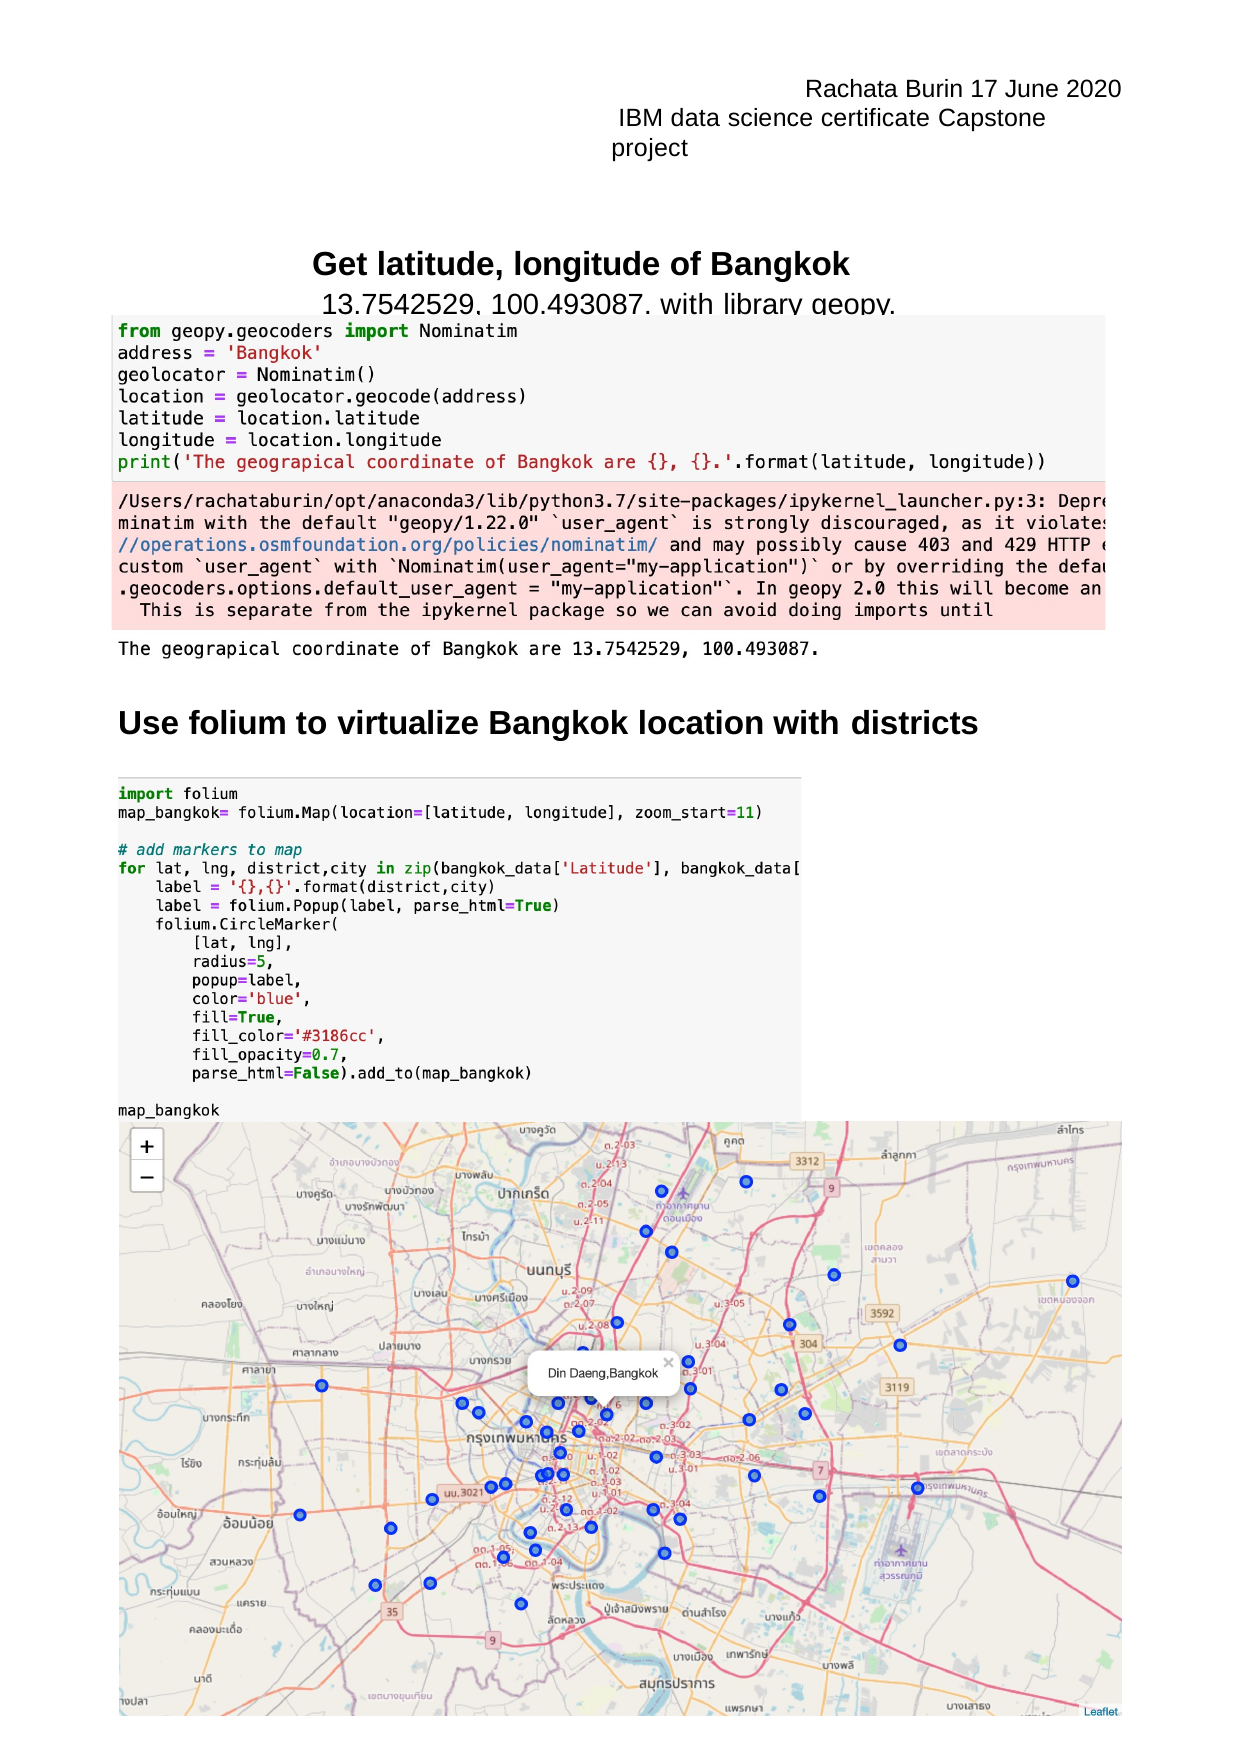

Rachata Burin 17 June 2020  IBM data science certificate Capstone project

Get latitude, longitude of Bangkok
13.7542529, 100.493087. with library geopy.

Use folium to virtualize Bangkok location with districts